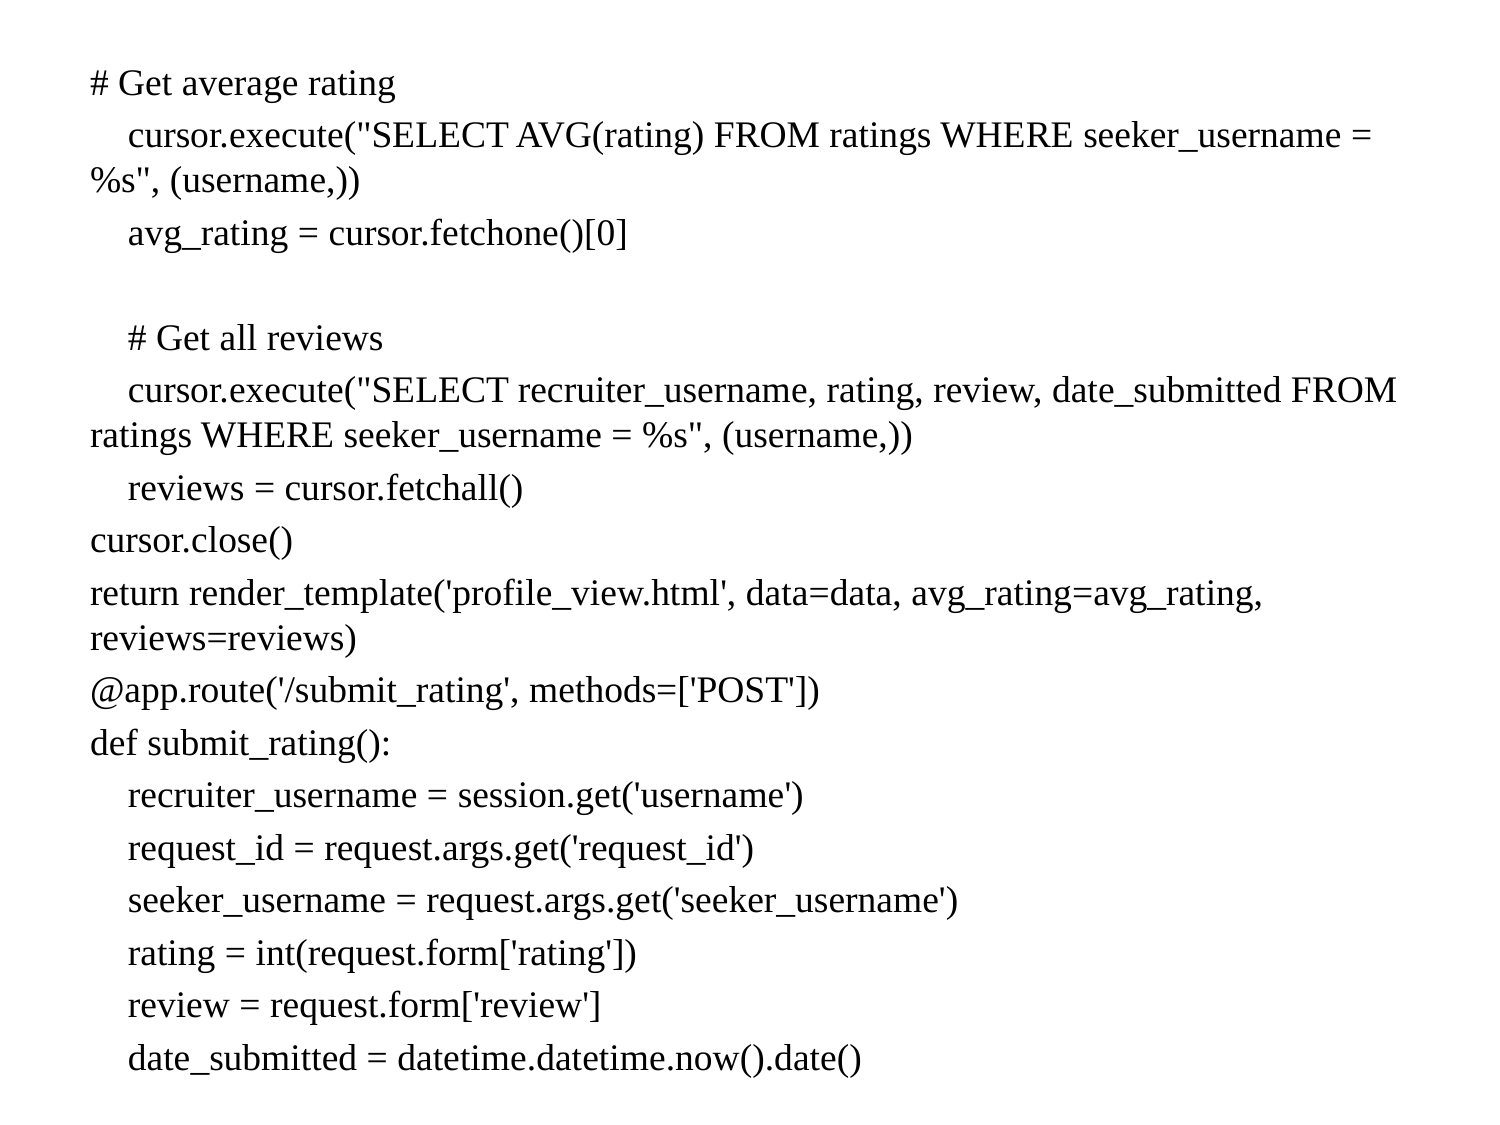

# Get average rating
    cursor.execute("SELECT AVG(rating) FROM ratings WHERE seeker_username = %s", (username,))
    avg_rating = cursor.fetchone()[0]

    # Get all reviews
    cursor.execute("SELECT recruiter_username, rating, review, date_submitted FROM ratings WHERE seeker_username = %s", (username,))
    reviews = cursor.fetchall()
cursor.close()
return render_template('profile_view.html', data=data, avg_rating=avg_rating, reviews=reviews)
@app.route('/submit_rating', methods=['POST'])
def submit_rating():
    recruiter_username = session.get('username')
    request_id = request.args.get('request_id')
    seeker_username = request.args.get('seeker_username')
    rating = int(request.form['rating'])
    review = request.form['review']
    date_submitted = datetime.datetime.now().date()